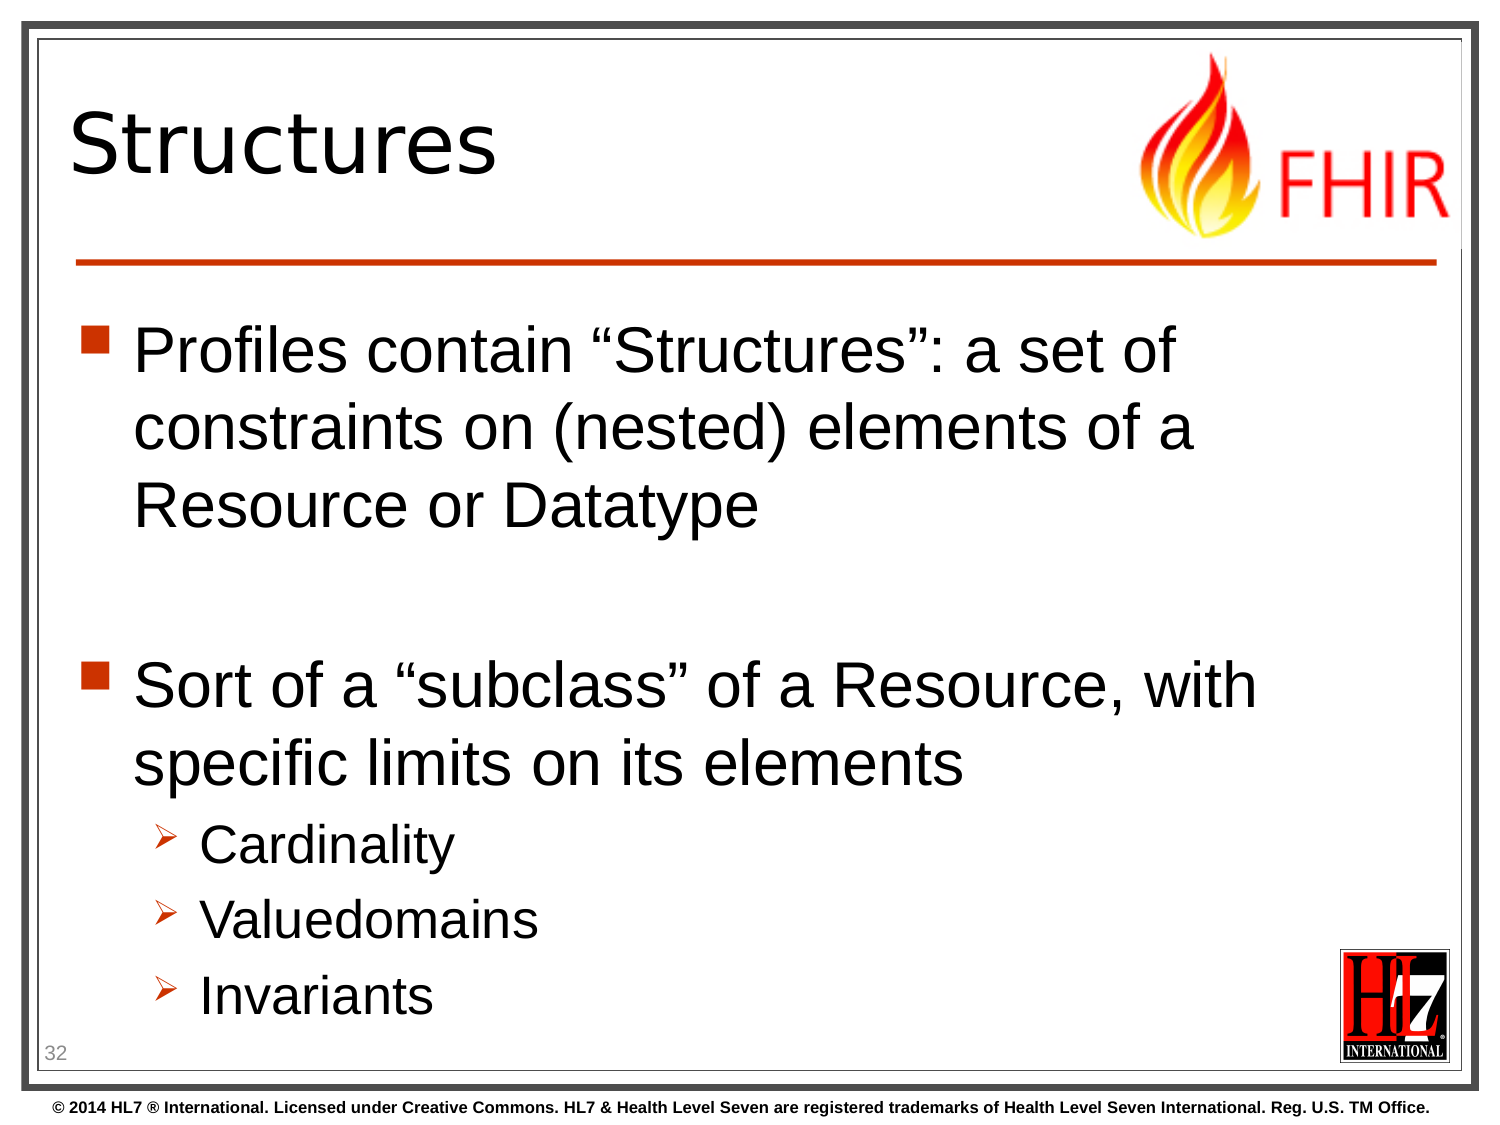

# Structures
Profiles contain “Structures”: a set of constraints on (nested) elements of a Resource or Datatype

Sort of a “subclass” of a Resource, with specific limits on its elements
Cardinality
Valuedomains
Invariants
32